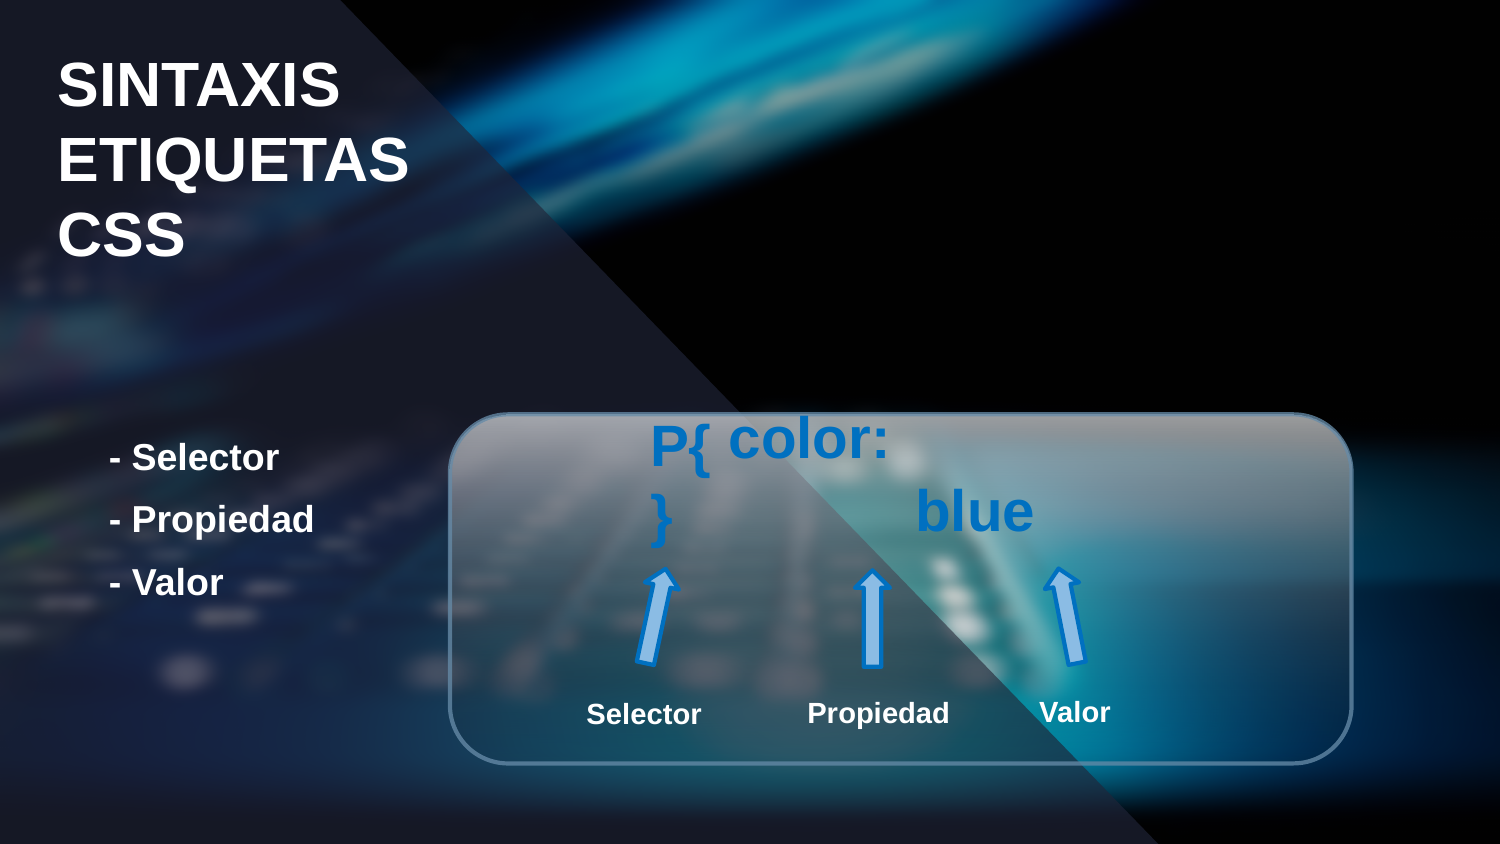

# SINTAXIS ETIQUETAS CSS
- Selector

color:
blue
- Propiedad
P{                          }

- Valor

Valor
Propiedad
Selector